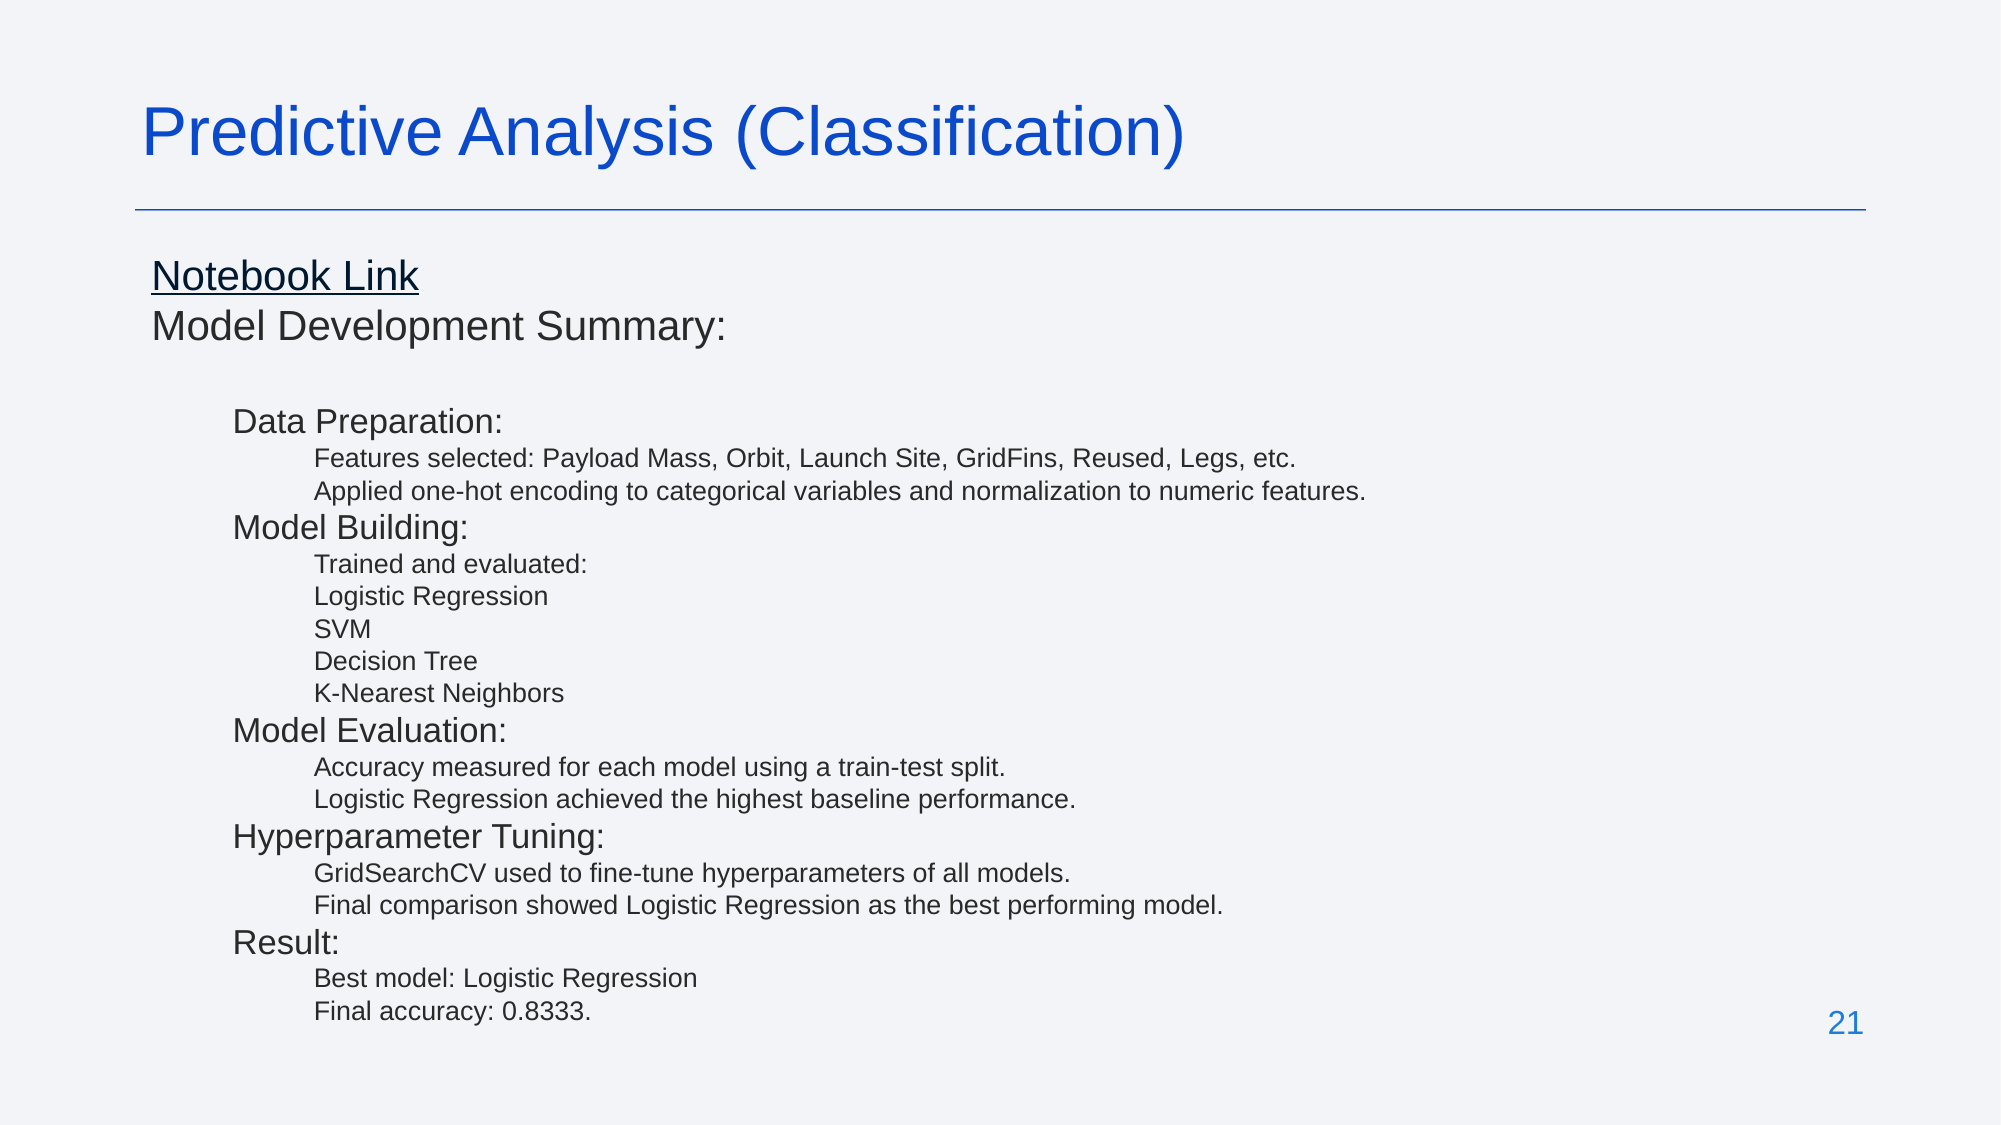

Predictive Analysis (Classification)
Notebook Link
Model Development Summary:
Data Preparation:
Features selected: Payload Mass, Orbit, Launch Site, GridFins, Reused, Legs, etc.
Applied one-hot encoding to categorical variables and normalization to numeric features.
Model Building:
Trained and evaluated:
Logistic Regression
SVM
Decision Tree
K-Nearest Neighbors
Model Evaluation:
Accuracy measured for each model using a train-test split.
Logistic Regression achieved the highest baseline performance.
Hyperparameter Tuning:
GridSearchCV used to fine-tune hyperparameters of all models.
Final comparison showed Logistic Regression as the best performing model.
Result:
Best model: Logistic Regression
Final accuracy: 0.8333.
21